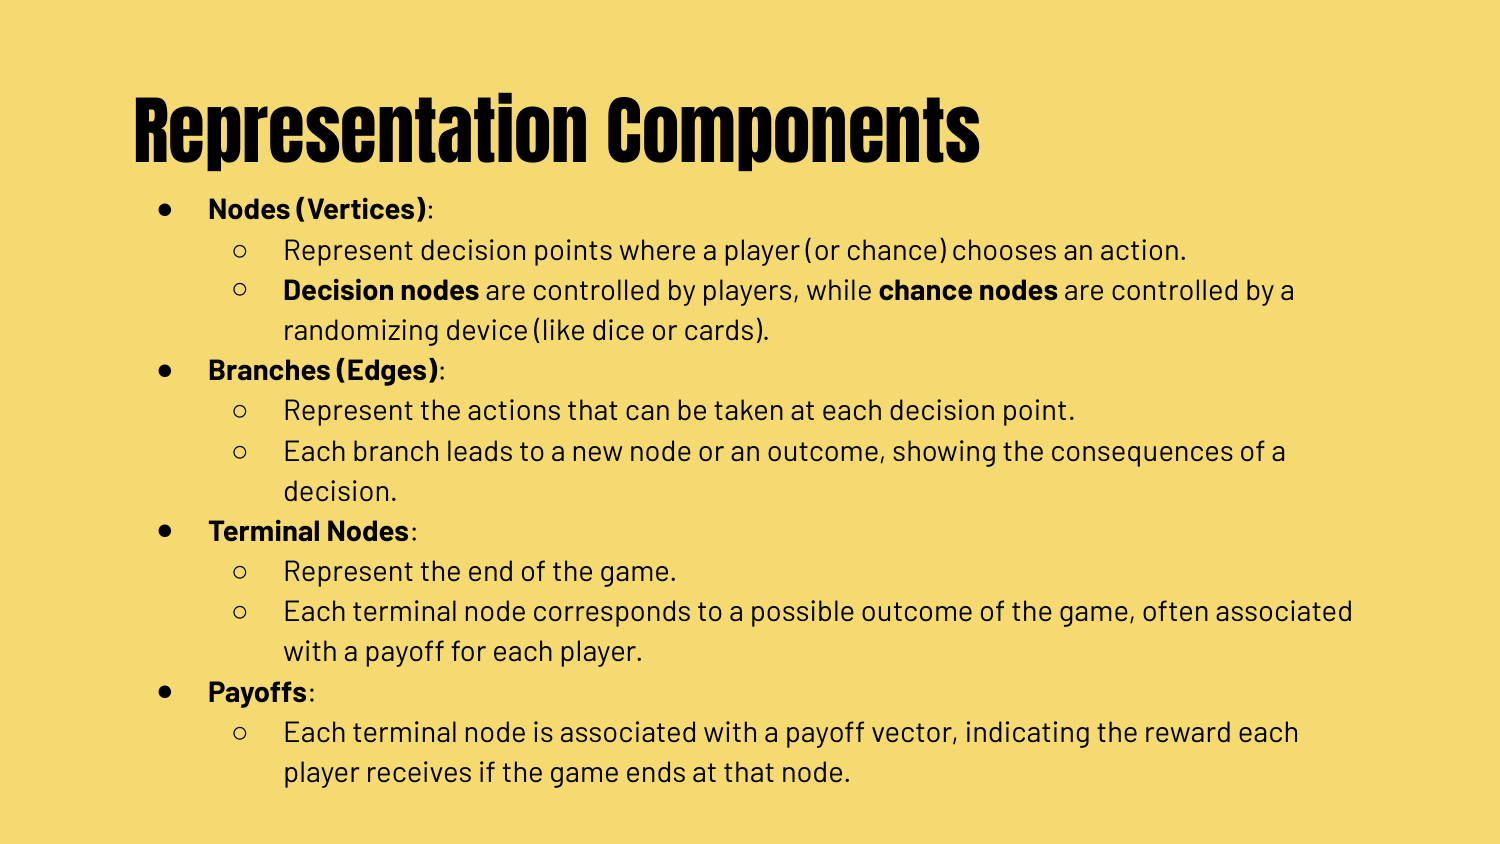

# Representation Components
Nodes (Vertices):
Represent decision points where a player (or chance) chooses an action.
Decision nodes are controlled by players, while chance nodes are controlled by a randomizing device (like dice or cards).
Branches (Edges):
Represent the actions that can be taken at each decision point.
Each branch leads to a new node or an outcome, showing the consequences of a decision.
Terminal Nodes:
Represent the end of the game.
Each terminal node corresponds to a possible outcome of the game, often associated with a payoff for each player.
Payoffs:
Each terminal node is associated with a payoff vector, indicating the reward each player receives if the game ends at that node.